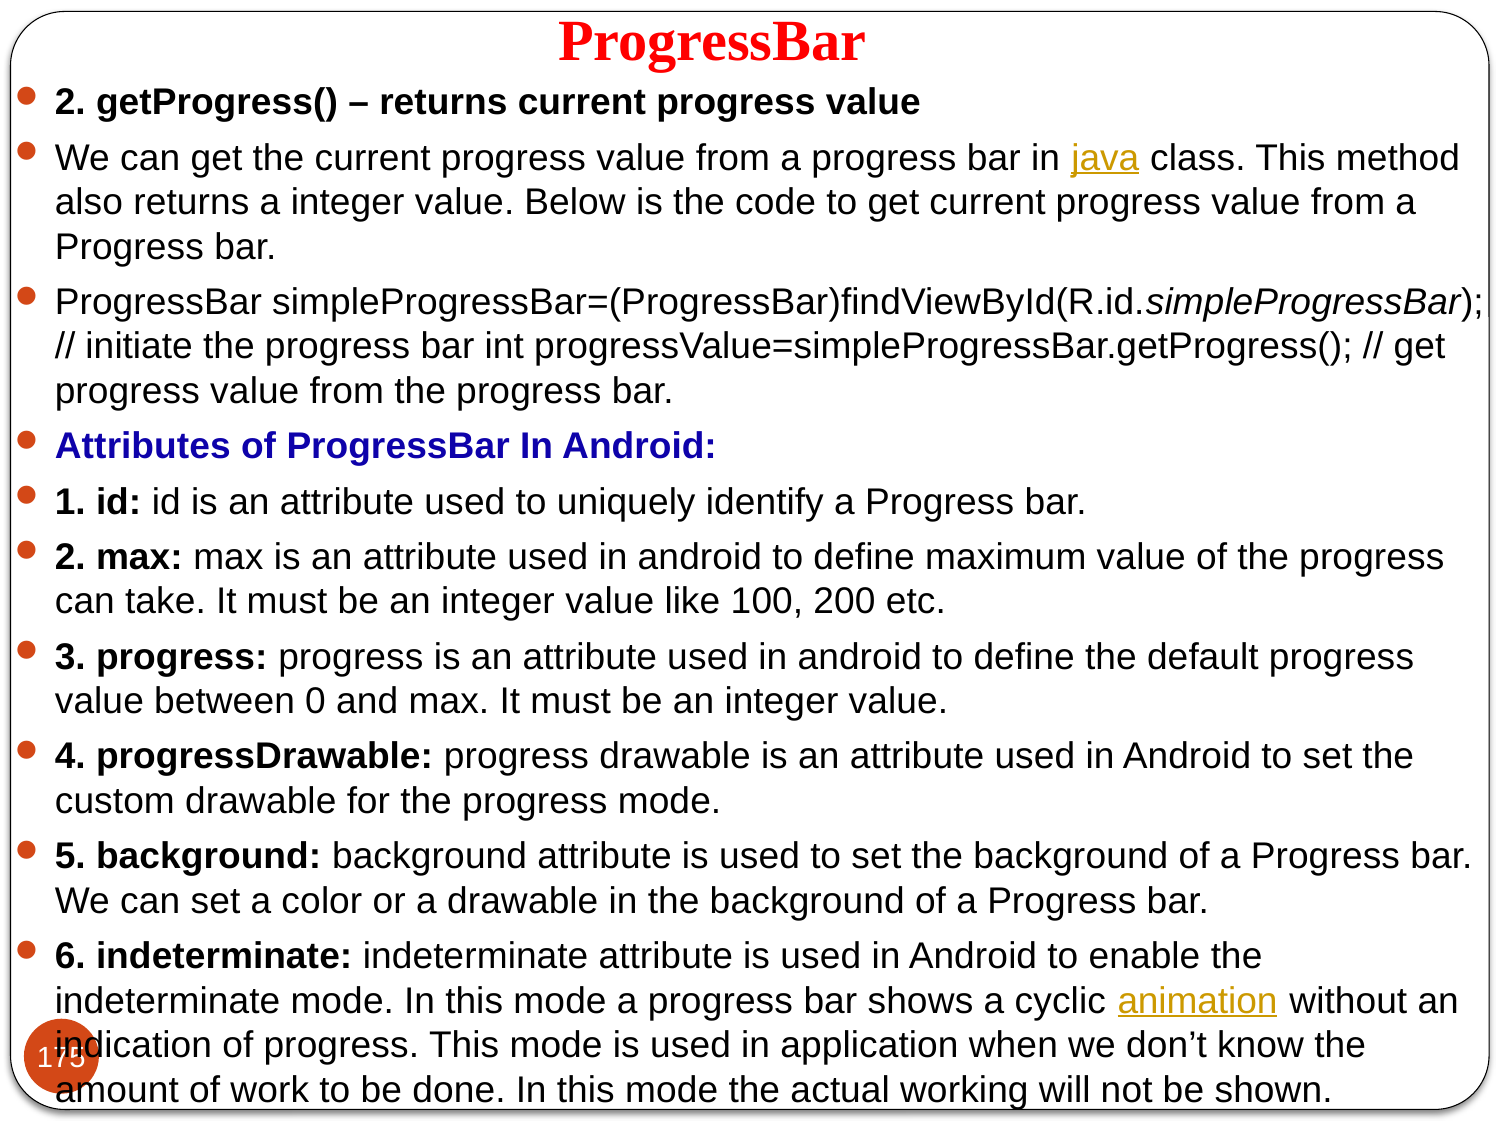

# ProgressBar
2. getProgress() – returns current progress value
We can get the current progress value from a progress bar in java class. This method also returns a integer value. Below is the code to get current progress value from a Progress bar.
ProgressBar simpleProgressBar=(ProgressBar)findViewById(R.id.simpleProgressBar); // initiate the progress bar int progressValue=simpleProgressBar.getProgress(); // get progress value from the progress bar.
Attributes of ProgressBar In Android:
1. id: id is an attribute used to uniquely identify a Progress bar.
2. max: max is an attribute used in android to define maximum value of the progress can take. It must be an integer value like 100, 200 etc.
3. progress: progress is an attribute used in android to define the default progress value between 0 and max. It must be an integer value.
4. progressDrawable: progress drawable is an attribute used in Android to set the custom drawable for the progress mode.
5. background: background attribute is used to set the background of a Progress bar. We can set a color or a drawable in the background of a Progress bar.
6. indeterminate: indeterminate attribute is used in Android to enable the indeterminate mode. In this mode a progress bar shows a cyclic animation without an indication of progress. This mode is used in application when we don’t know the amount of work to be done. In this mode the actual working will not be shown.

175